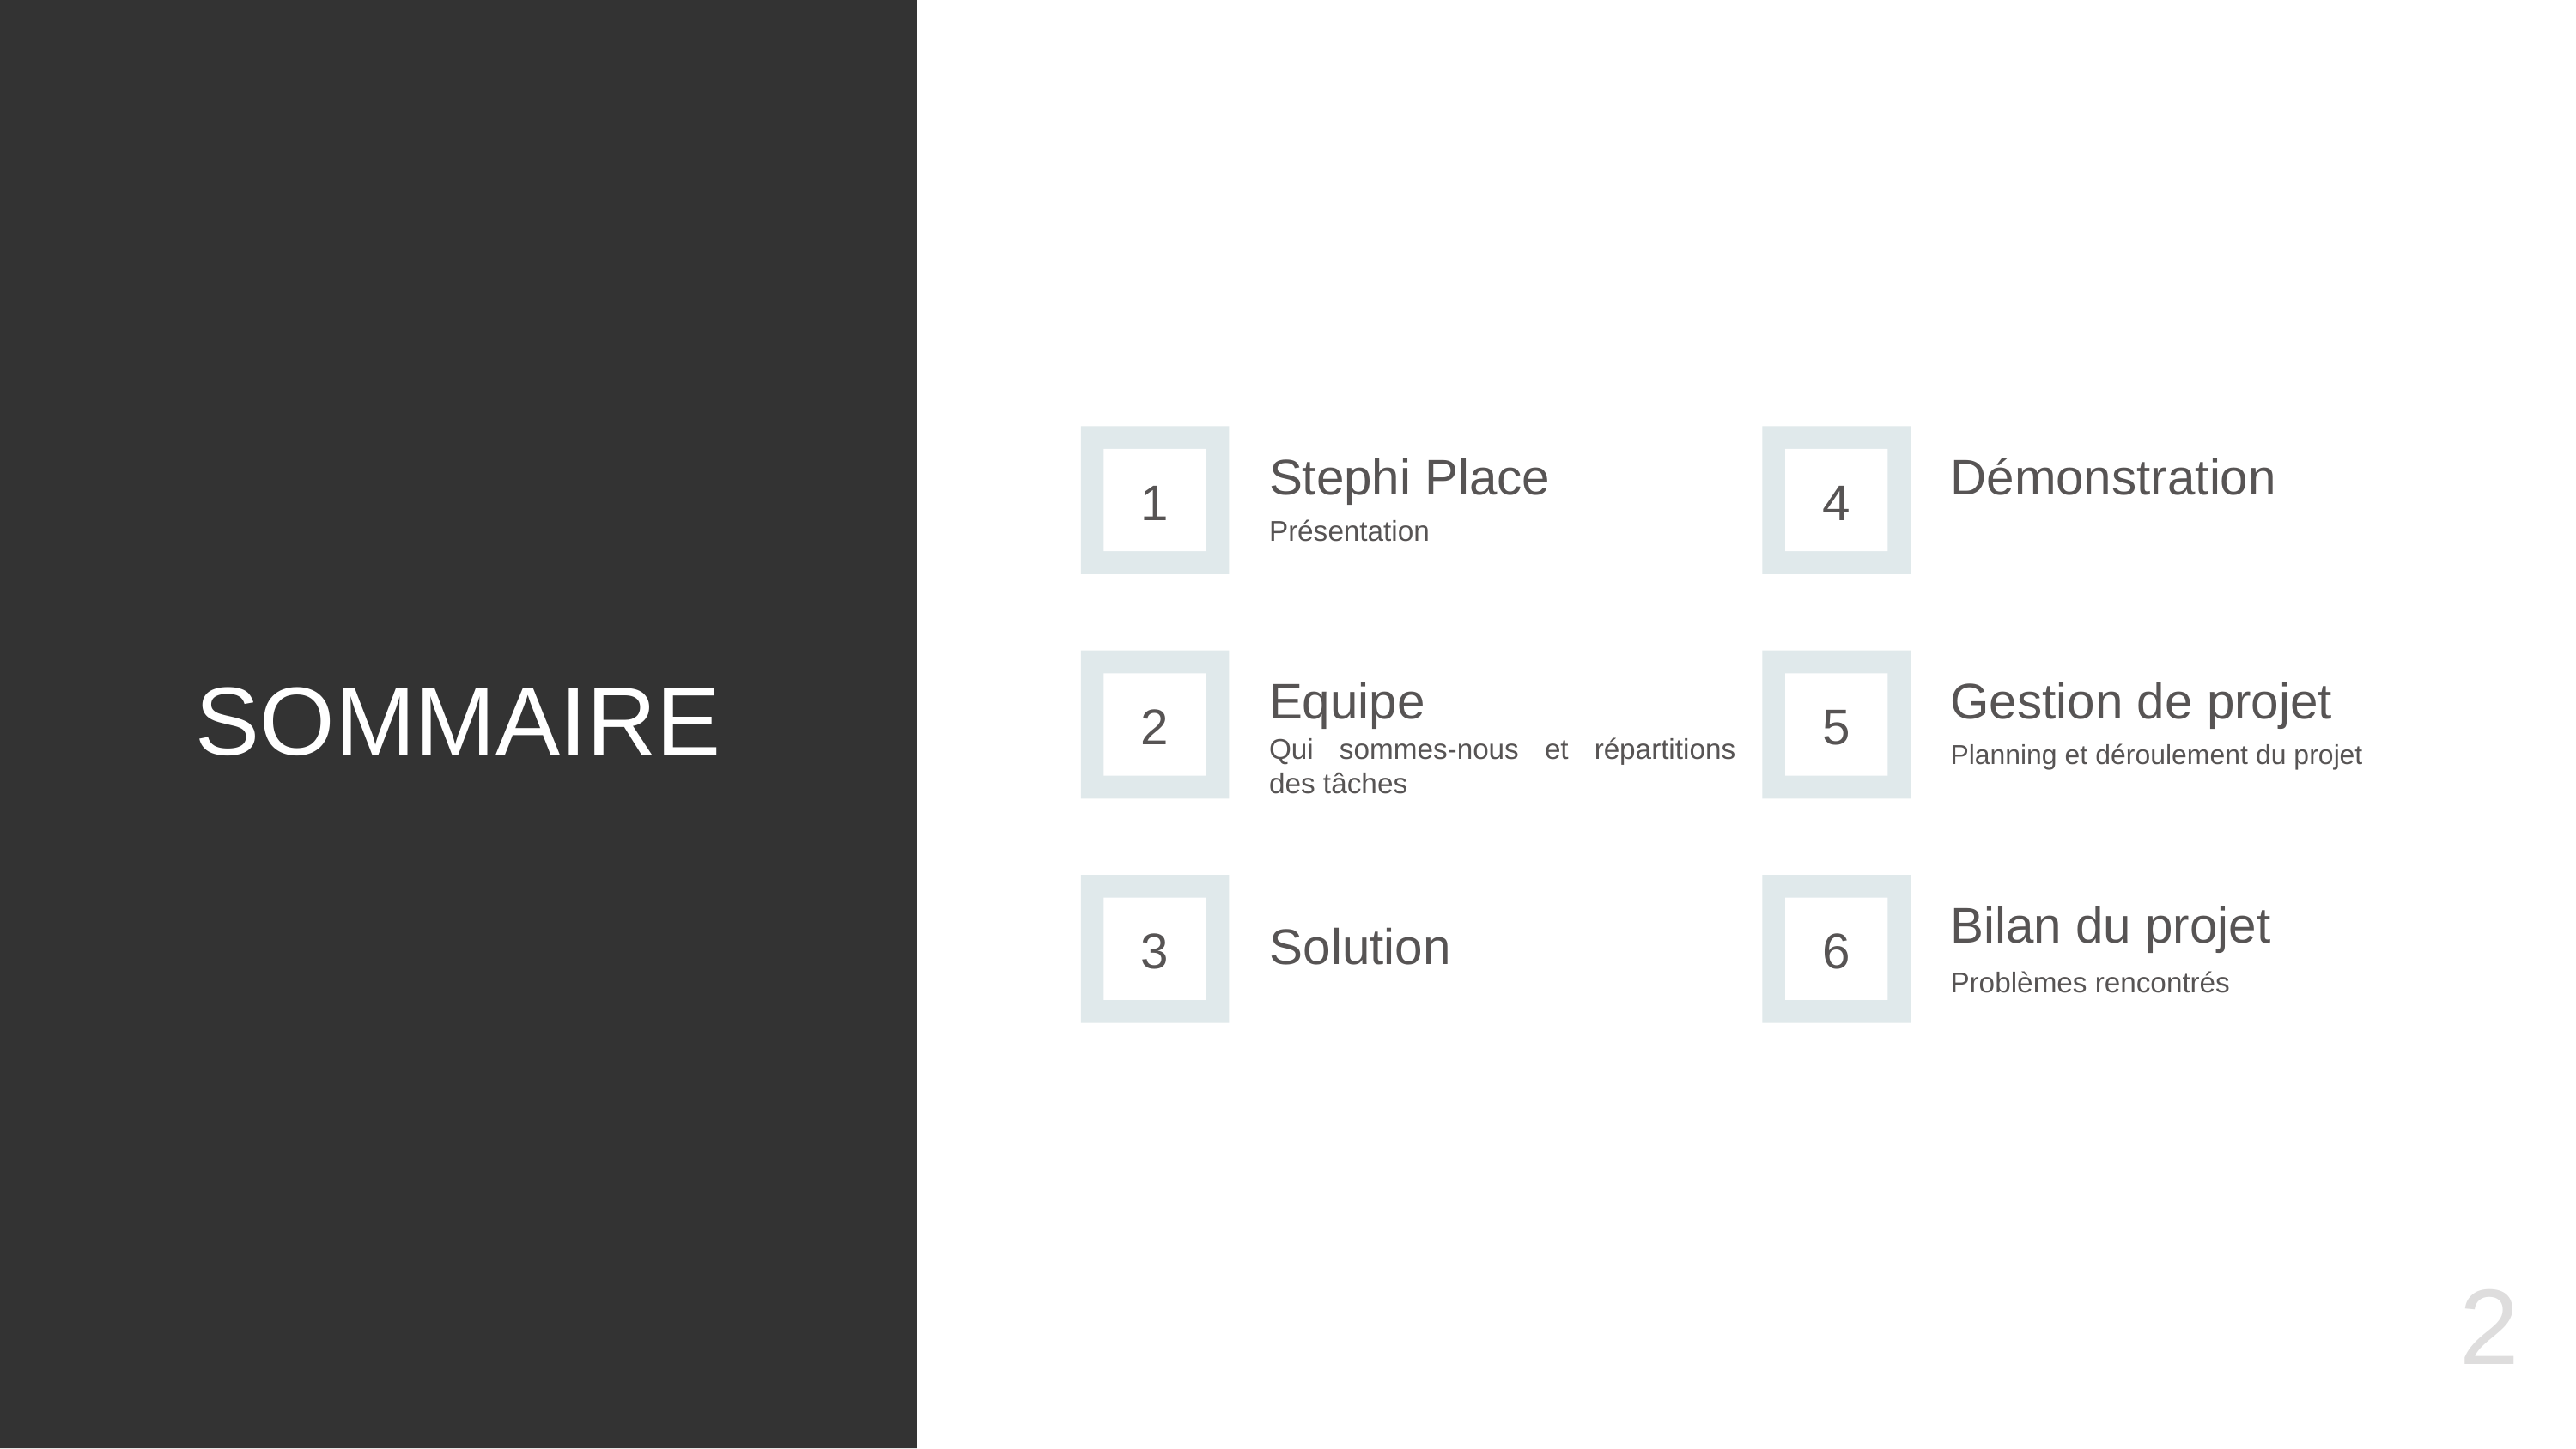

Démonstration
Stephi Place
1
4
Présentation
# SOMMAIRE
Equipe
Gestion de projet
2
5
Qui sommes-nous et répartitions des tâches
Planning et déroulement du projet
Bilan du projet
3
6
Solution
Problèmes rencontrés
2